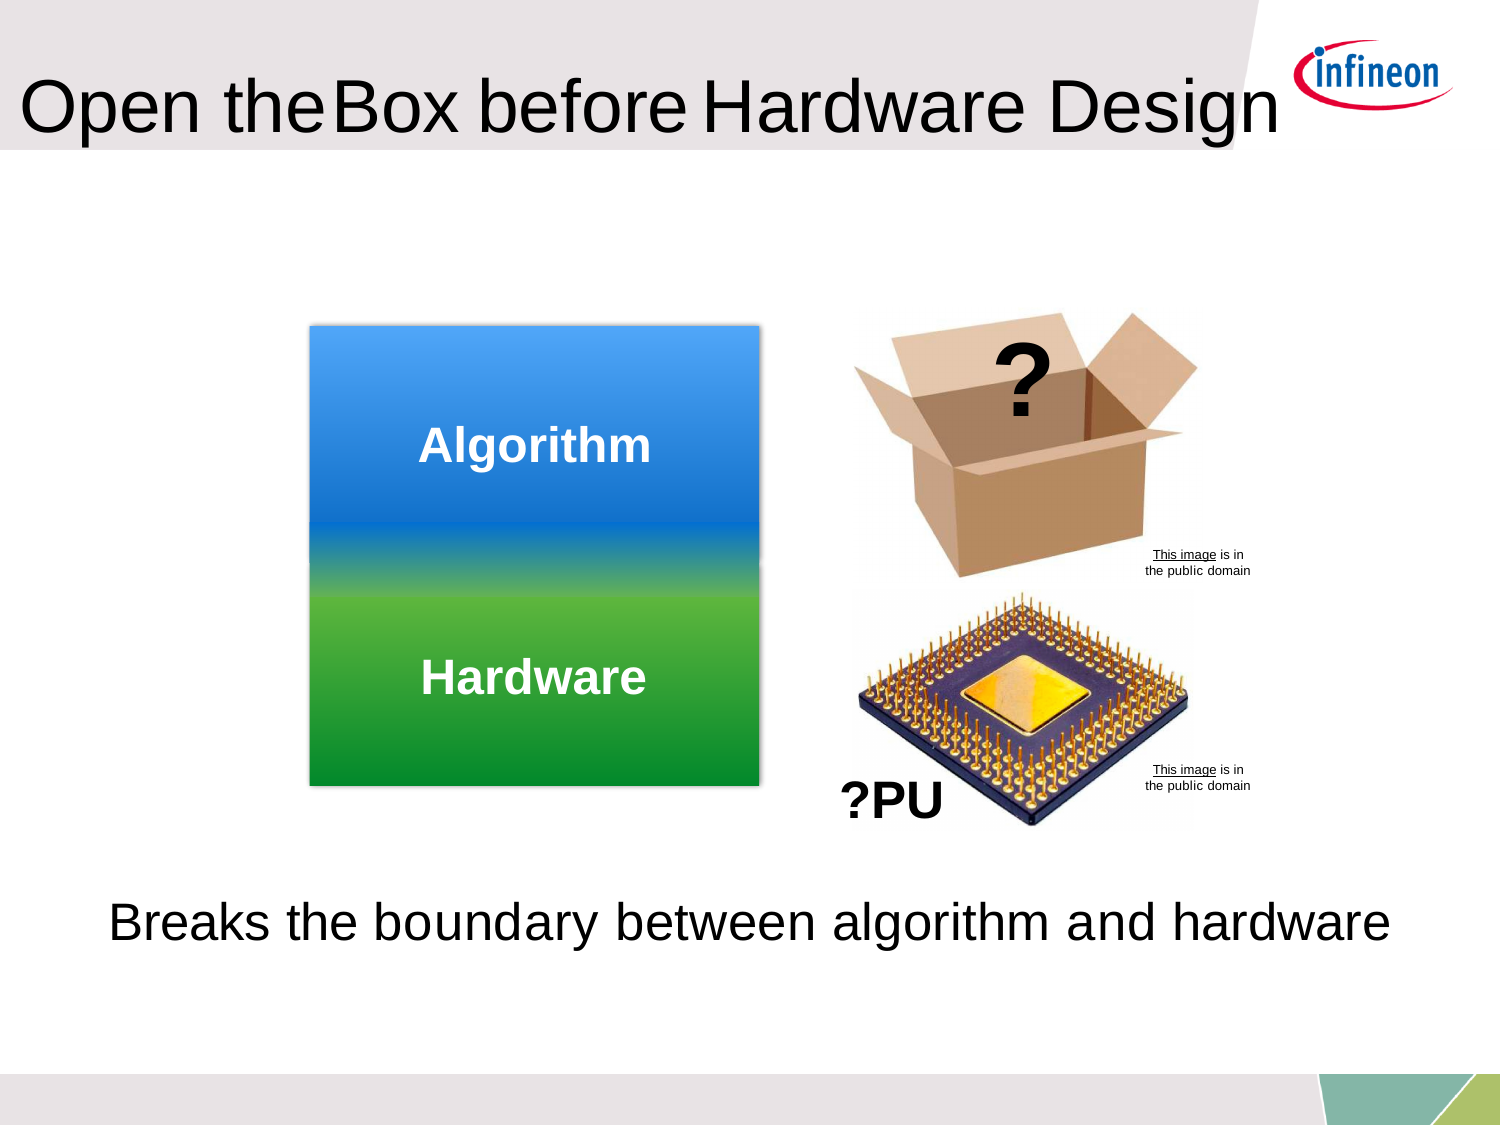

# Open the	Box	before	Hardware Design

?

Algorithm

This image is in  the public domain

Hardware
This image is in  the public domain
?PU
Breaks the boundary between algorithm and hardware